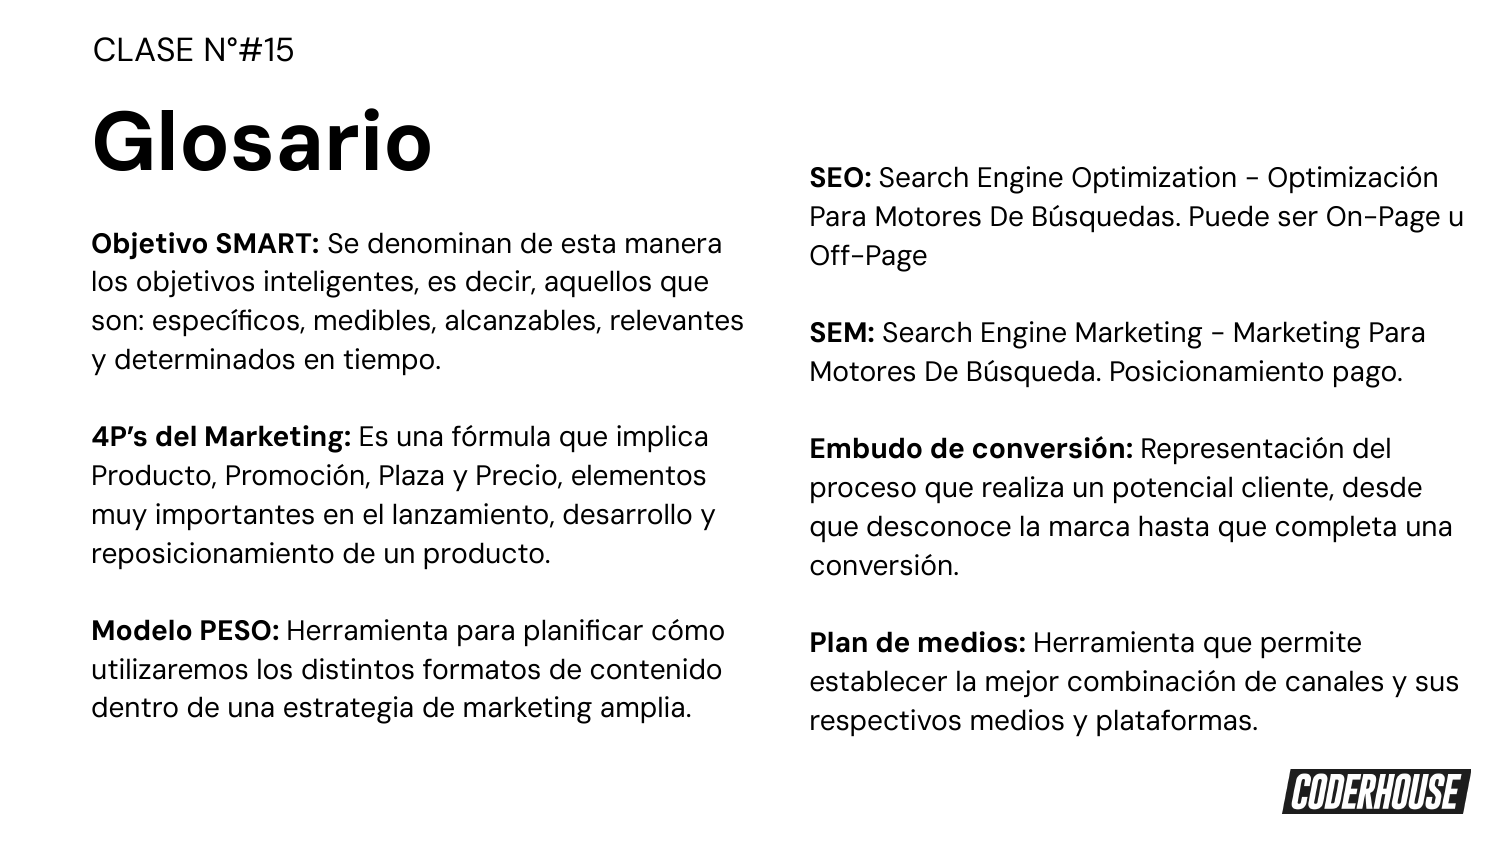

CLASE N°#15
Glosario
SEO: Search Engine Optimization - Optimización Para Motores De Búsquedas. Puede ser On-Page u Off-Page

SEM: Search Engine Marketing - Marketing Para Motores De Búsqueda. Posicionamiento pago.

Embudo de conversión: Representación del proceso que realiza un potencial cliente, desde que desconoce la marca hasta que completa una conversión.

Plan de medios: Herramienta que permite establecer la mejor combinación de canales y sus respectivos medios y plataformas.
Objetivo SMART: Se denominan de esta manera los objetivos inteligentes, es decir, aquellos que son: específicos, medibles, alcanzables, relevantes y determinados en tiempo.

4P’s del Marketing: Es una fórmula que implica Producto, Promoción, Plaza y Precio, elementos muy importantes en el lanzamiento, desarrollo y reposicionamiento de un producto.

Modelo PESO: Herramienta para planificar cómo utilizaremos los distintos formatos de contenido dentro de una estrategia de marketing amplia.